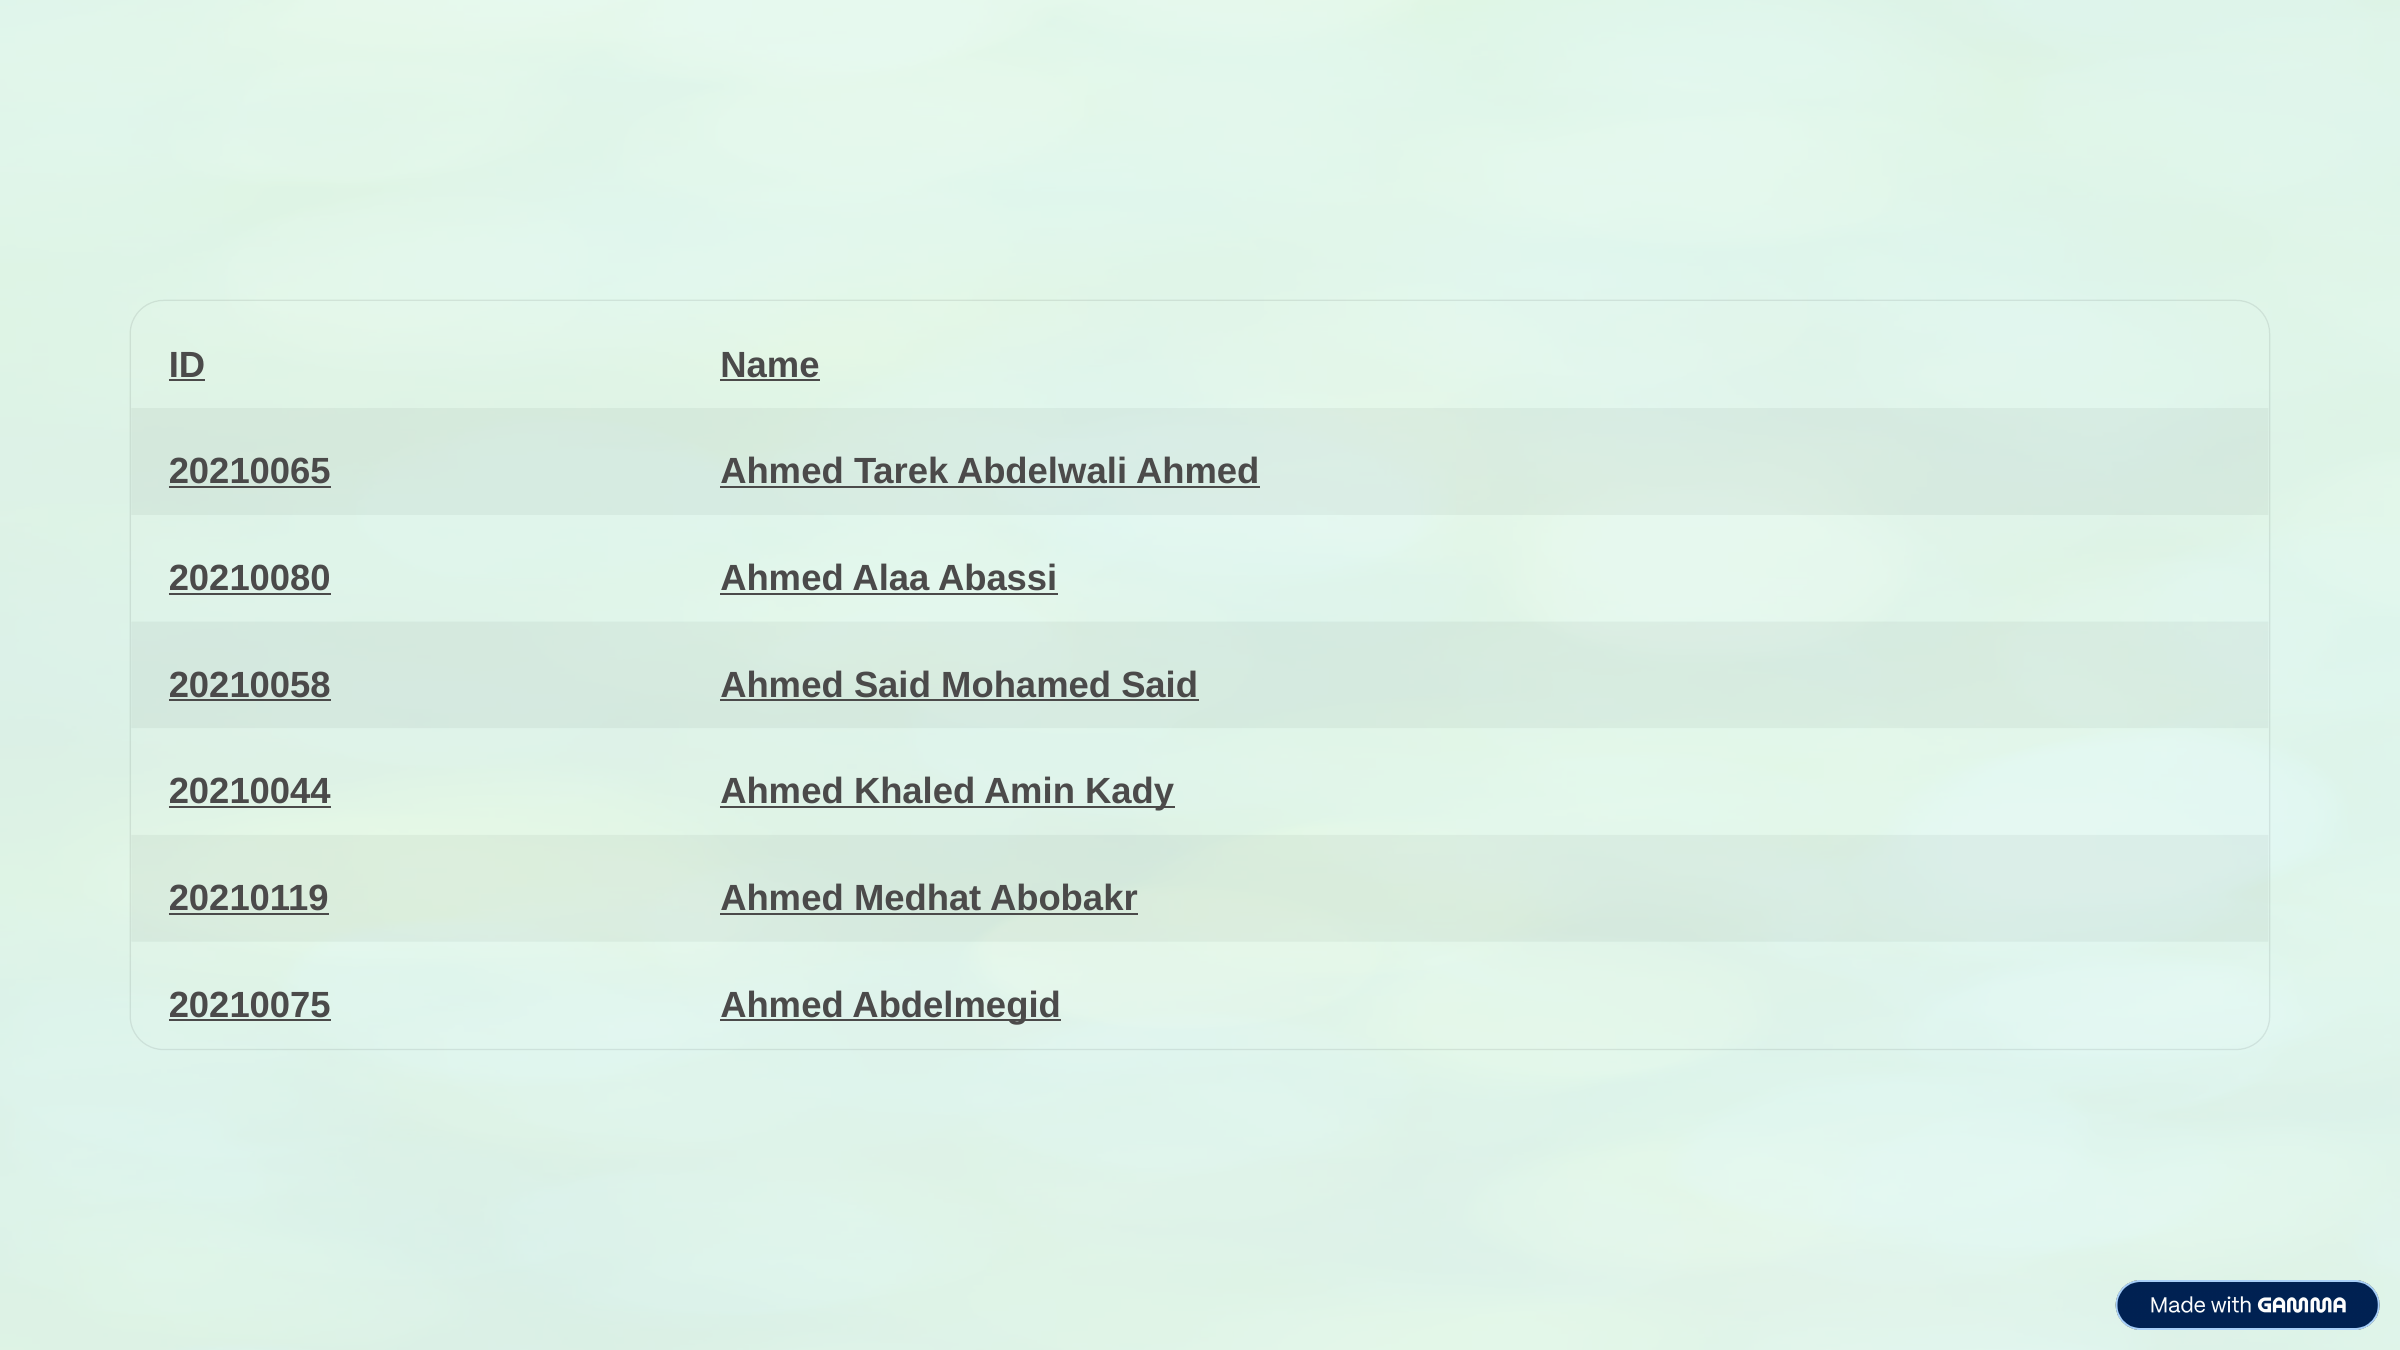

ID
Name

20210065
Ahmed Tarek Abdelwali Ahmed

20210080
Ahmed Alaa Abassi

20210058
Ahmed Said Mohamed Said

20210044
Ahmed Khaled Amin Kady

20210119
Ahmed Medhat Abobakr

20210075
Ahmed Abdelmegid